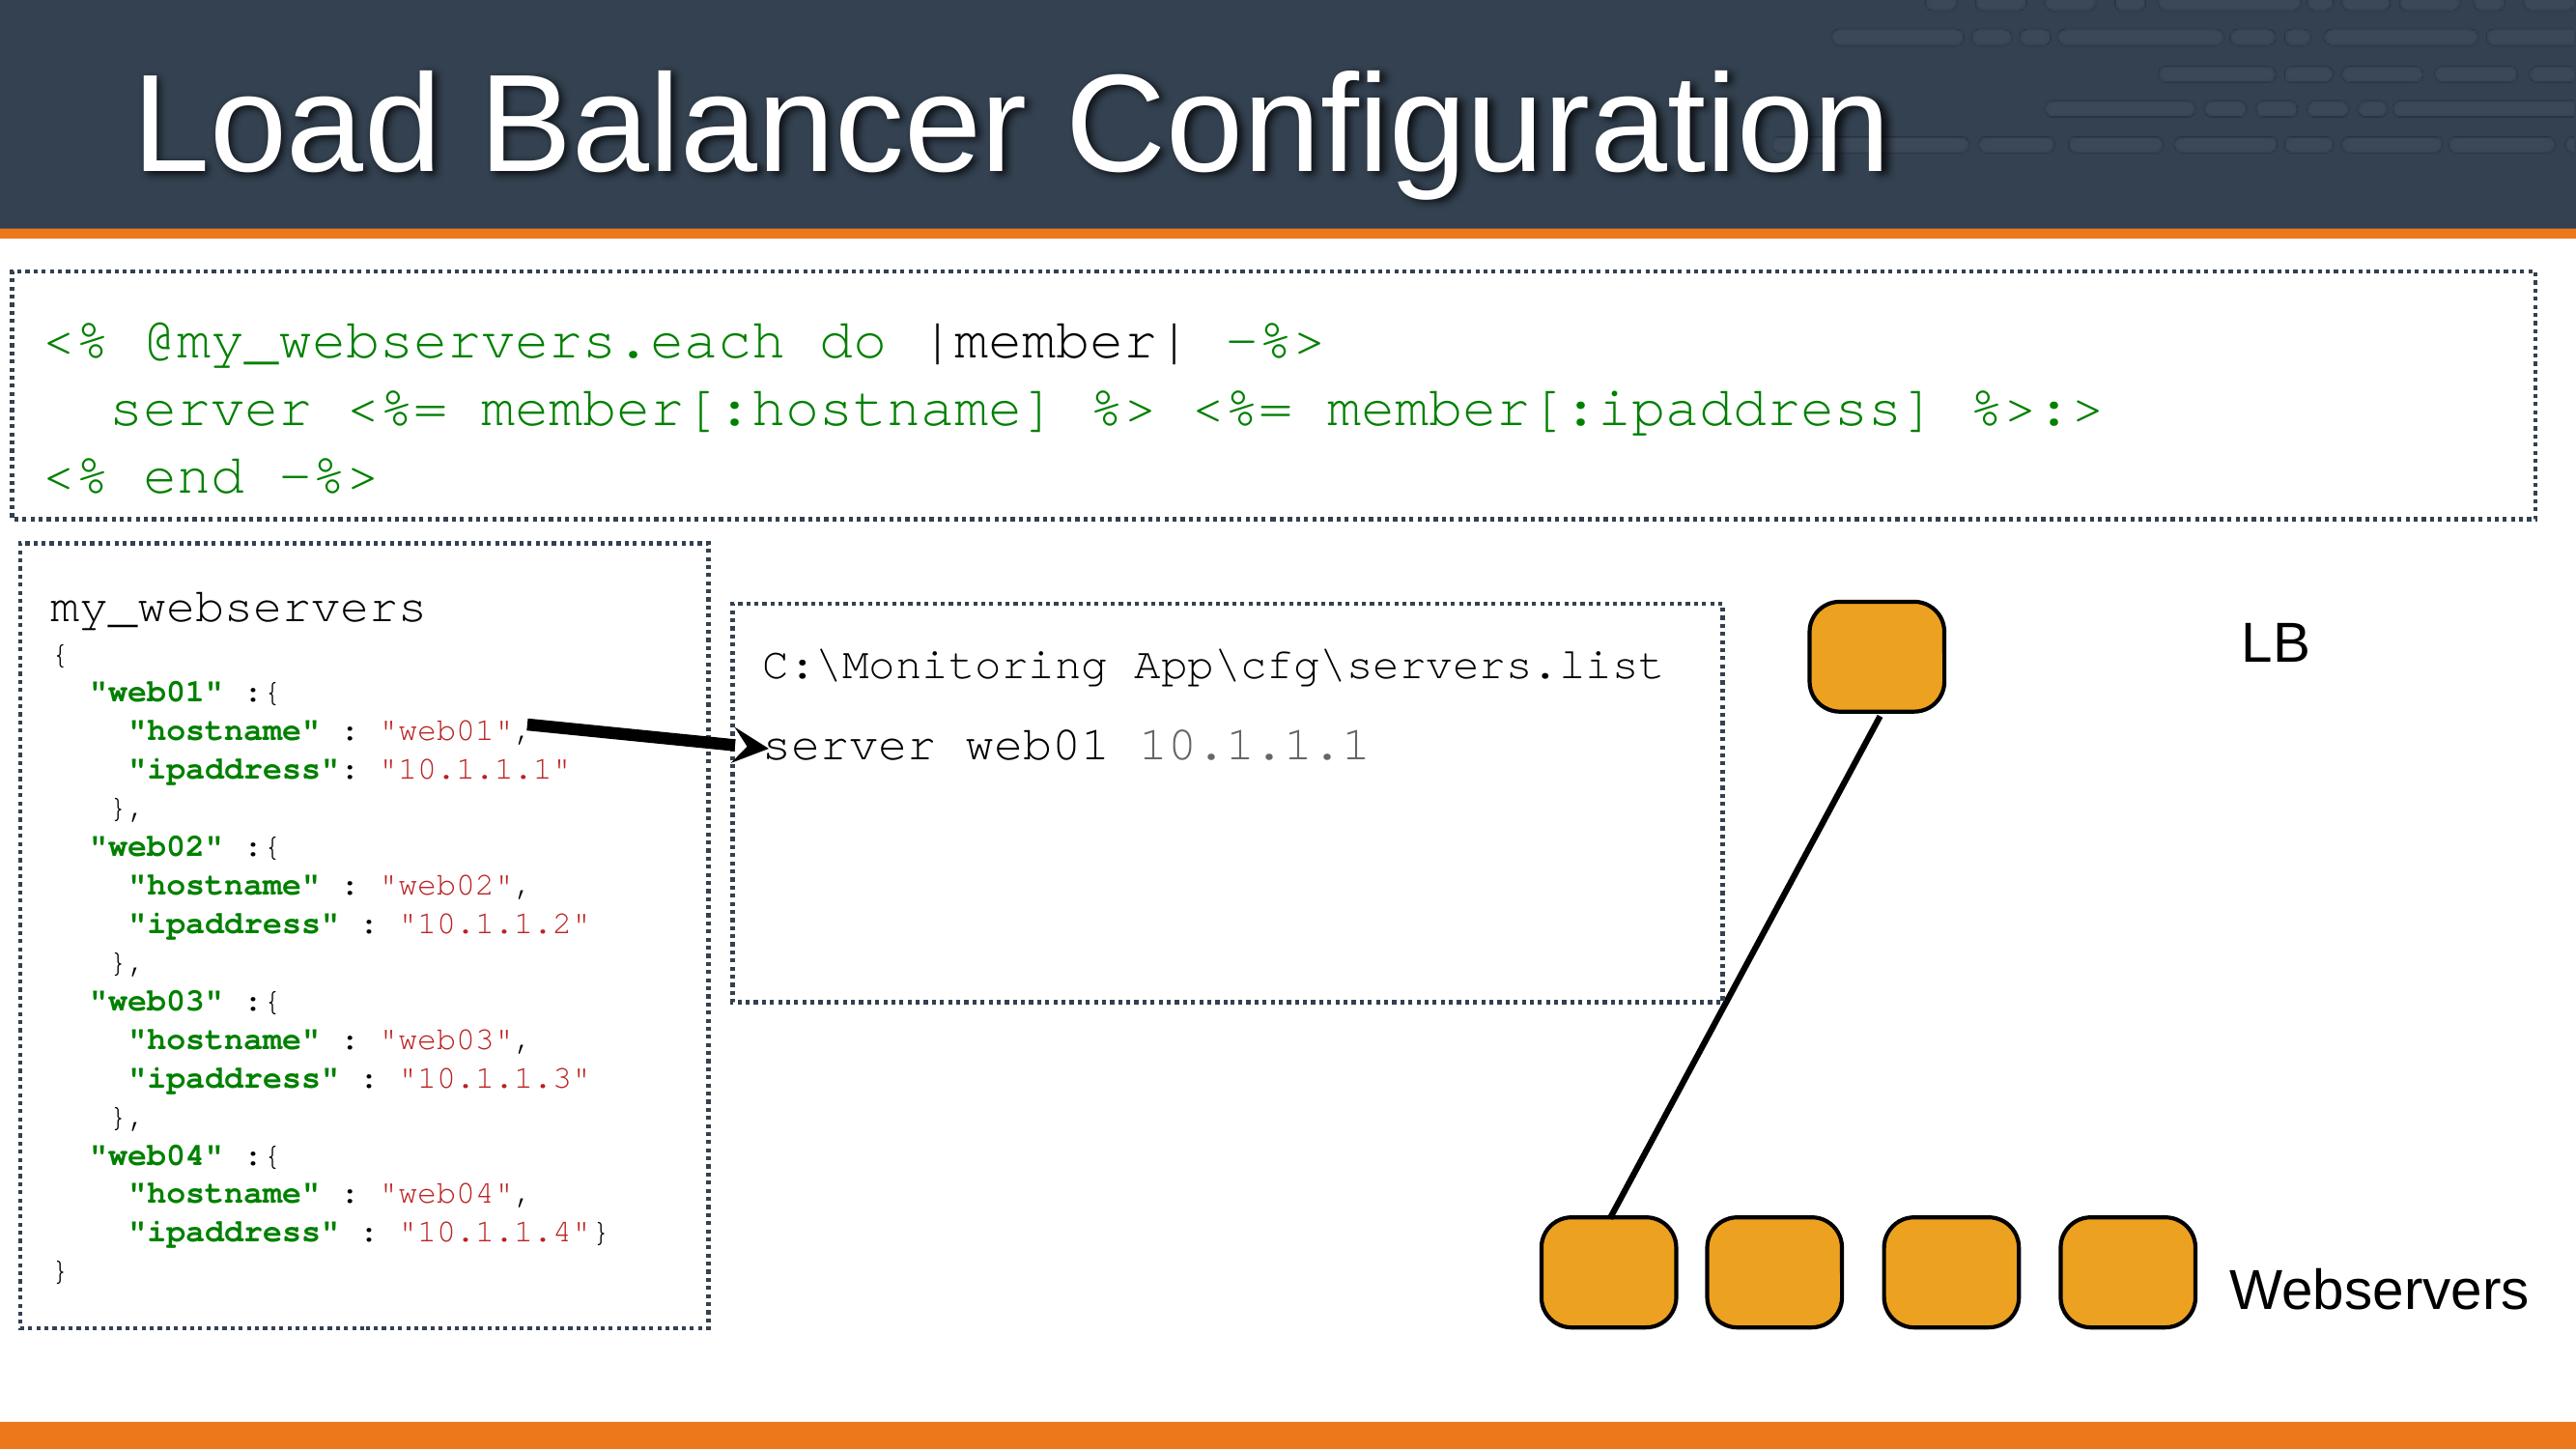

# Load Balancer Configuration
<% @my_webservers.each do |member| -%>
  server <%= member[:hostname] %> <%= member[:ipaddress] %>:>
<% end -%>
my_webservers
{
  "web01" :{
    "hostname" : "web01",
    "ipaddress": "10.1.1.1"
   },
  "web02" :{
    "hostname" : "web02",
    "ipaddress" : "10.1.1.2"
   },
  "web03" :{
    "hostname" : "web03",
    "ipaddress" : "10.1.1.3"
   },
  "web04" :{
    "hostname" : "web04",
    "ipaddress" : "10.1.1.4"}
}
LB

C:\Monitoring App\cfg\servers.list
server web01 10.1.1.1

Webservers